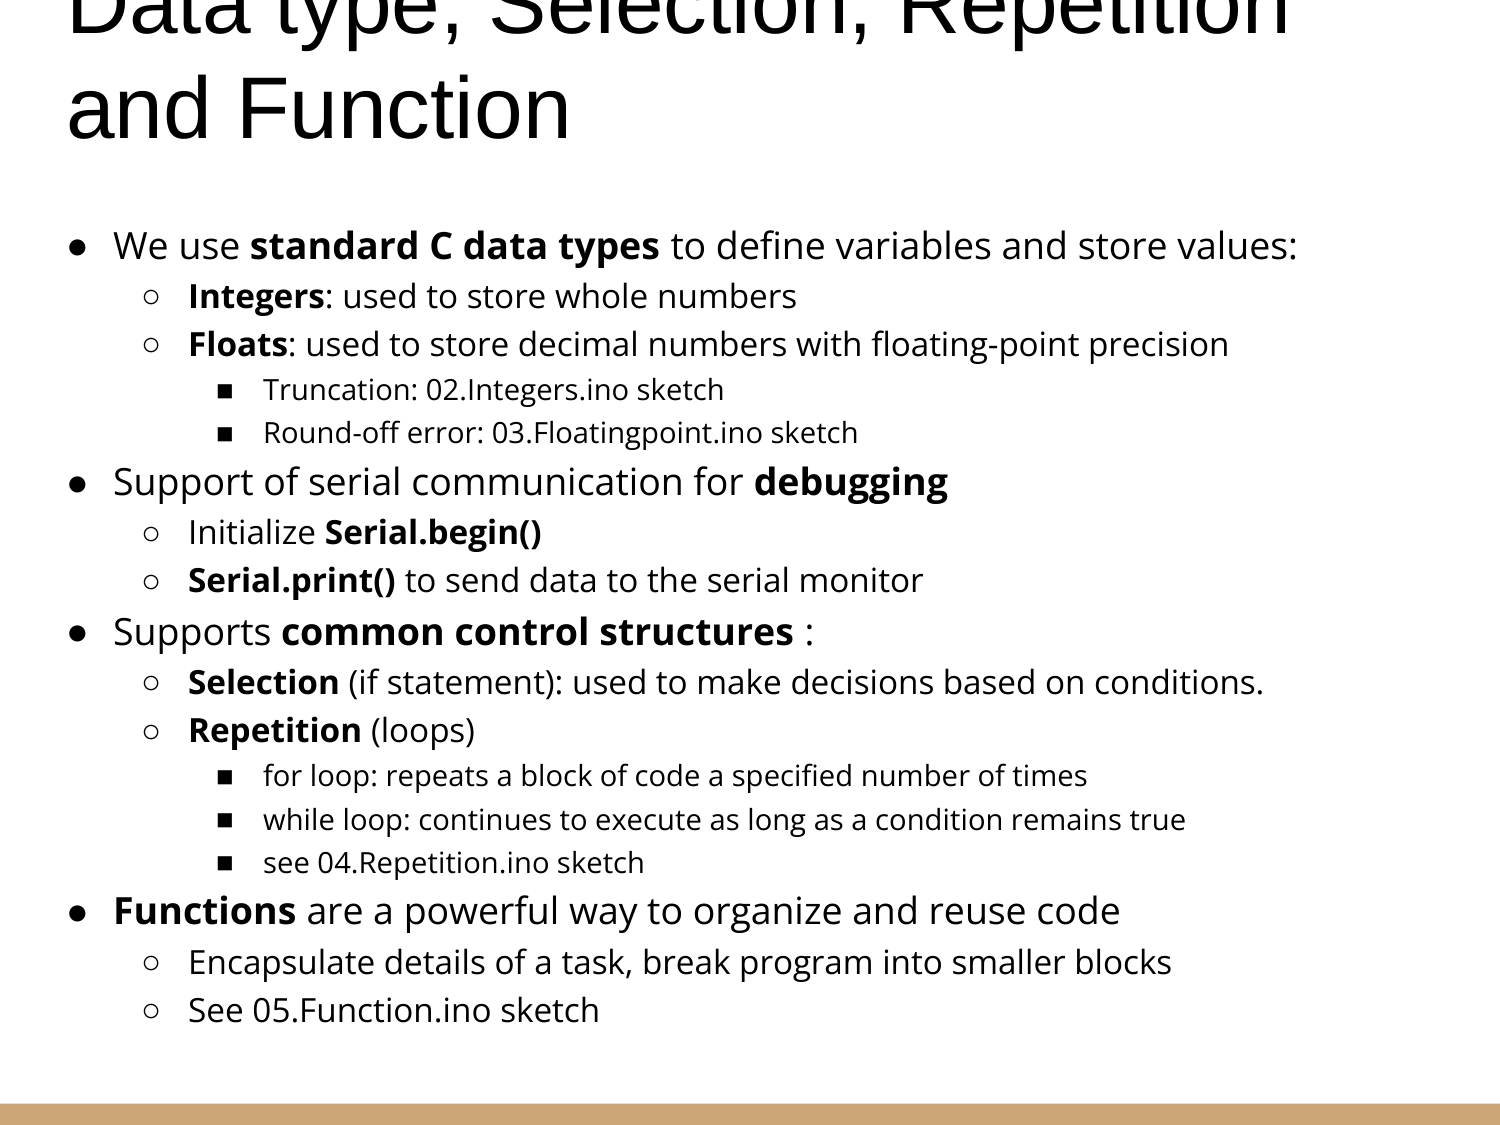

# Data type, Selection, Repetition and Function
We use standard C data types to define variables and store values:
Integers: used to store whole numbers
Floats: used to store decimal numbers with floating-point precision
Truncation: 02.Integers.ino sketch
Round-off error: 03.Floatingpoint.ino sketch
Support of serial communication for debugging
Initialize Serial.begin()
Serial.print() to send data to the serial monitor
Supports common control structures :
Selection (if statement): used to make decisions based on conditions.
Repetition (loops)
for loop: repeats a block of code a specified number of times
while loop: continues to execute as long as a condition remains true
see 04.Repetition.ino sketch
Functions are a powerful way to organize and reuse code
Encapsulate details of a task, break program into smaller blocks
See 05.Function.ino sketch